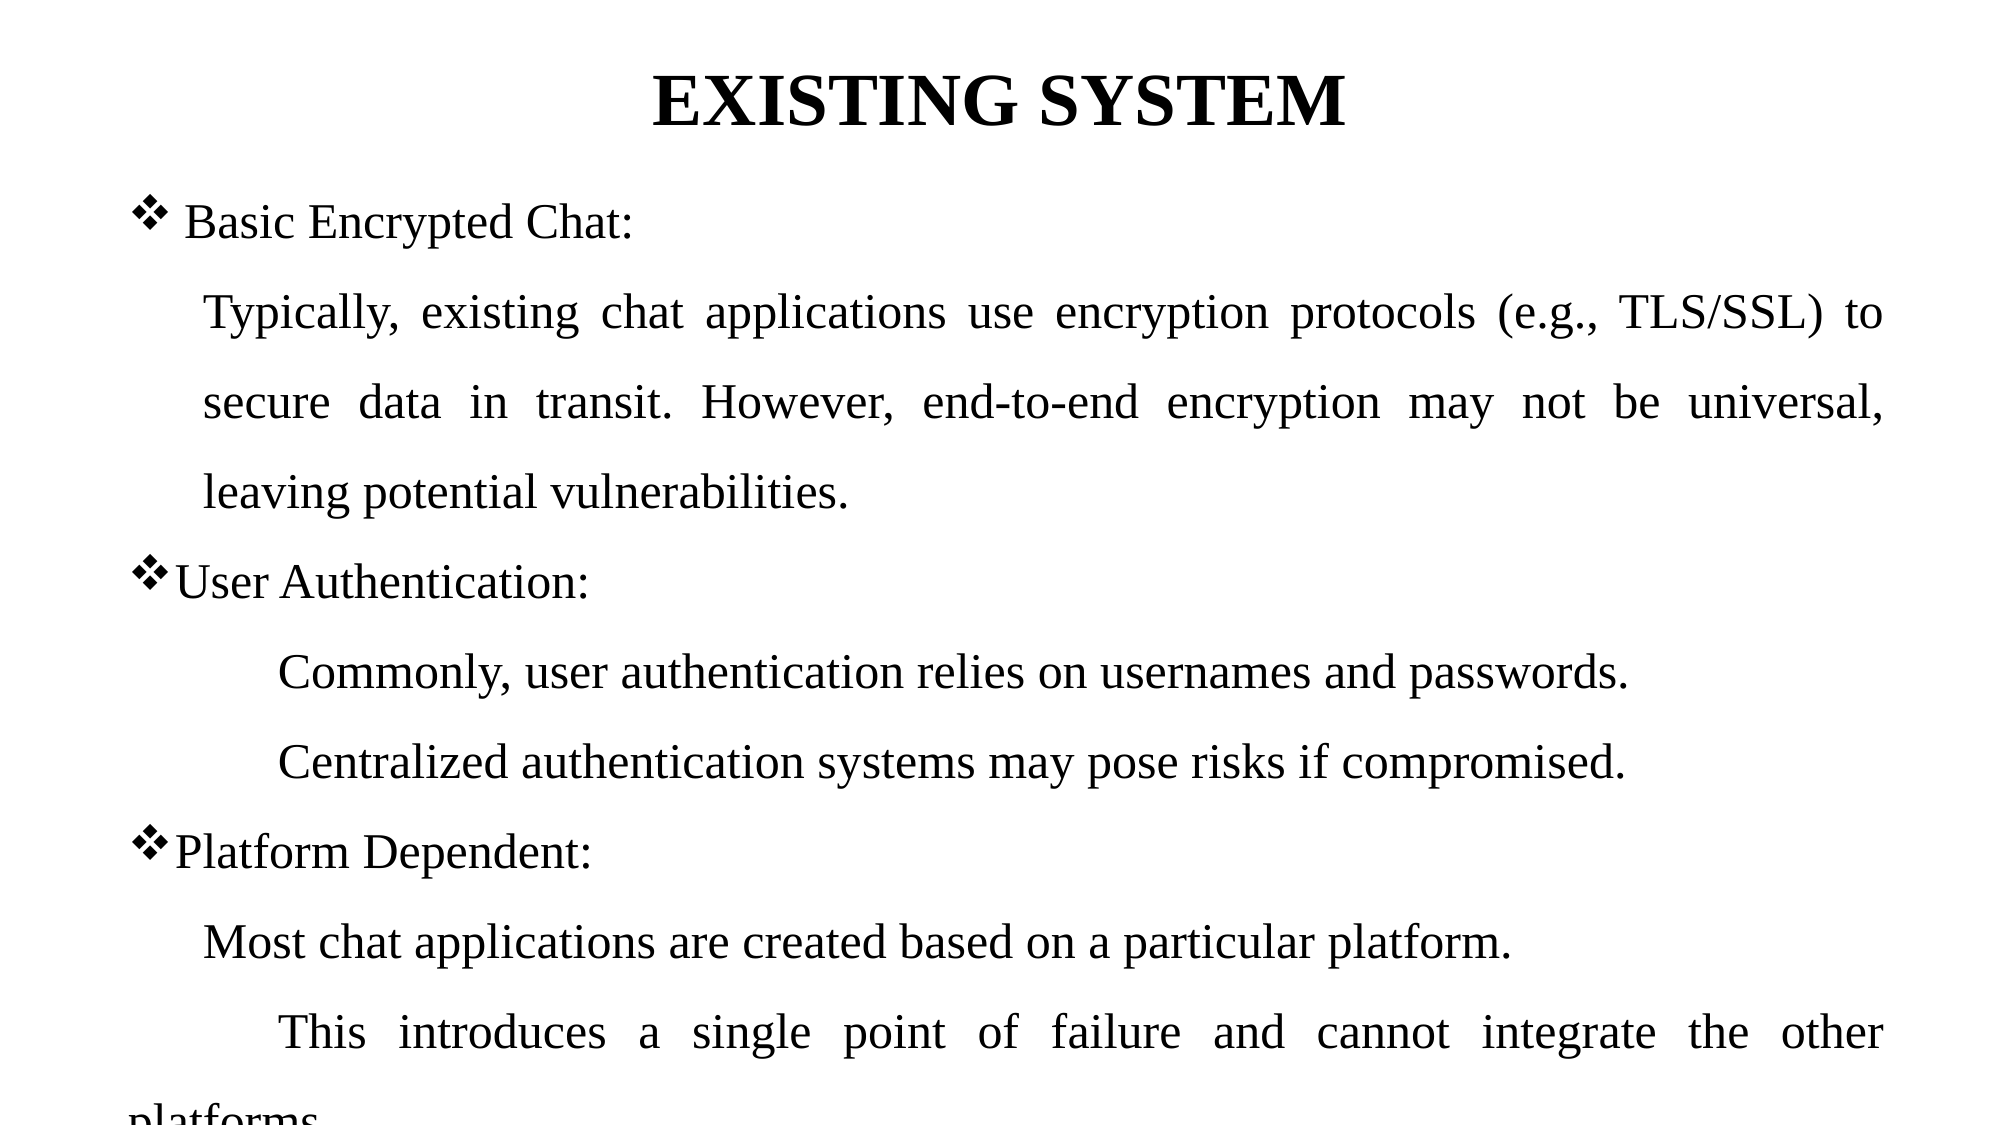

# EXISTING SYSTEM
Basic Encrypted Chat:
Typically, existing chat applications use encryption protocols (e.g., TLS/SSL) to secure data in transit. However, end-to-end encryption may not be universal, leaving potential vulnerabilities.
User Authentication:
	Commonly, user authentication relies on usernames and passwords.
	Centralized authentication systems may pose risks if compromised.
Platform Dependent:
Most chat applications are created based on a particular platform.
	This introduces a single point of failure and cannot integrate the other platforms.